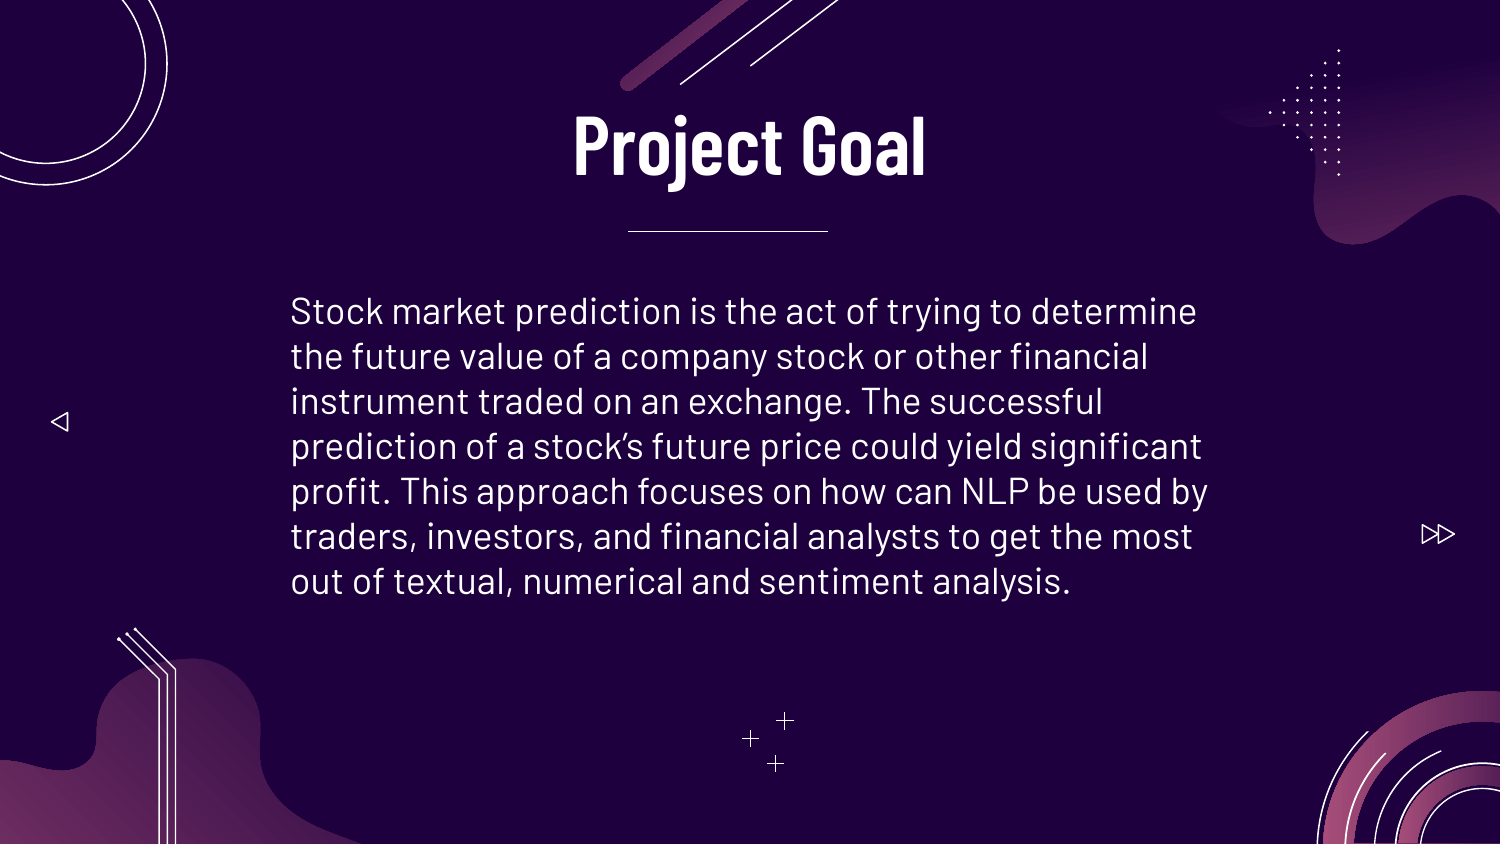

# Project Goal
Stock market prediction is the act of trying to determine the future value of a company stock or other financial instrument traded on an exchange. The successful prediction of a stock’s future price could yield significant profit. This approach focuses on how can NLP be used by traders, investors, and financial analysts to get the most out of textual, numerical and sentiment analysis.